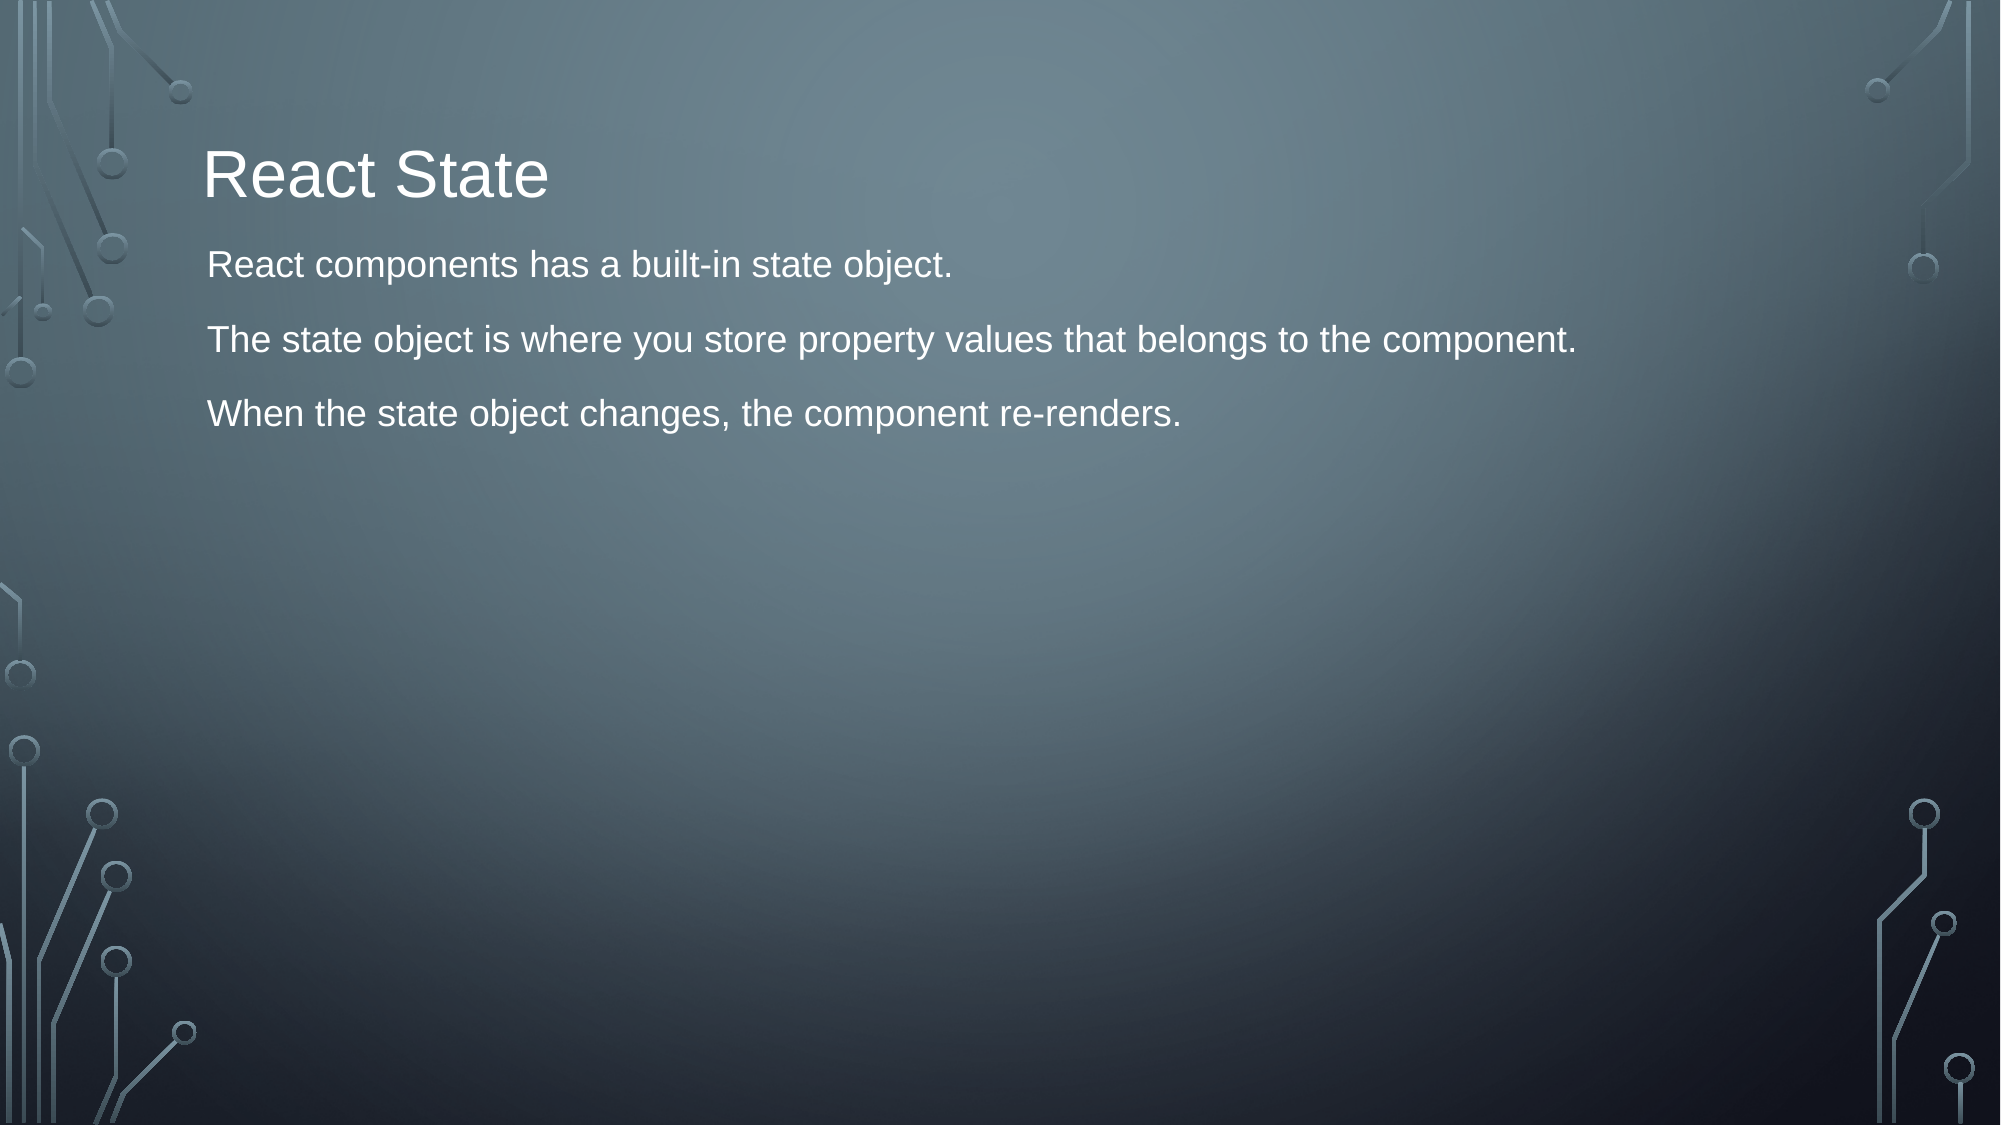

# React State
React components has a built-in state object.
The state object is where you store property values that belongs to the component.
When the state object changes, the component re-renders.